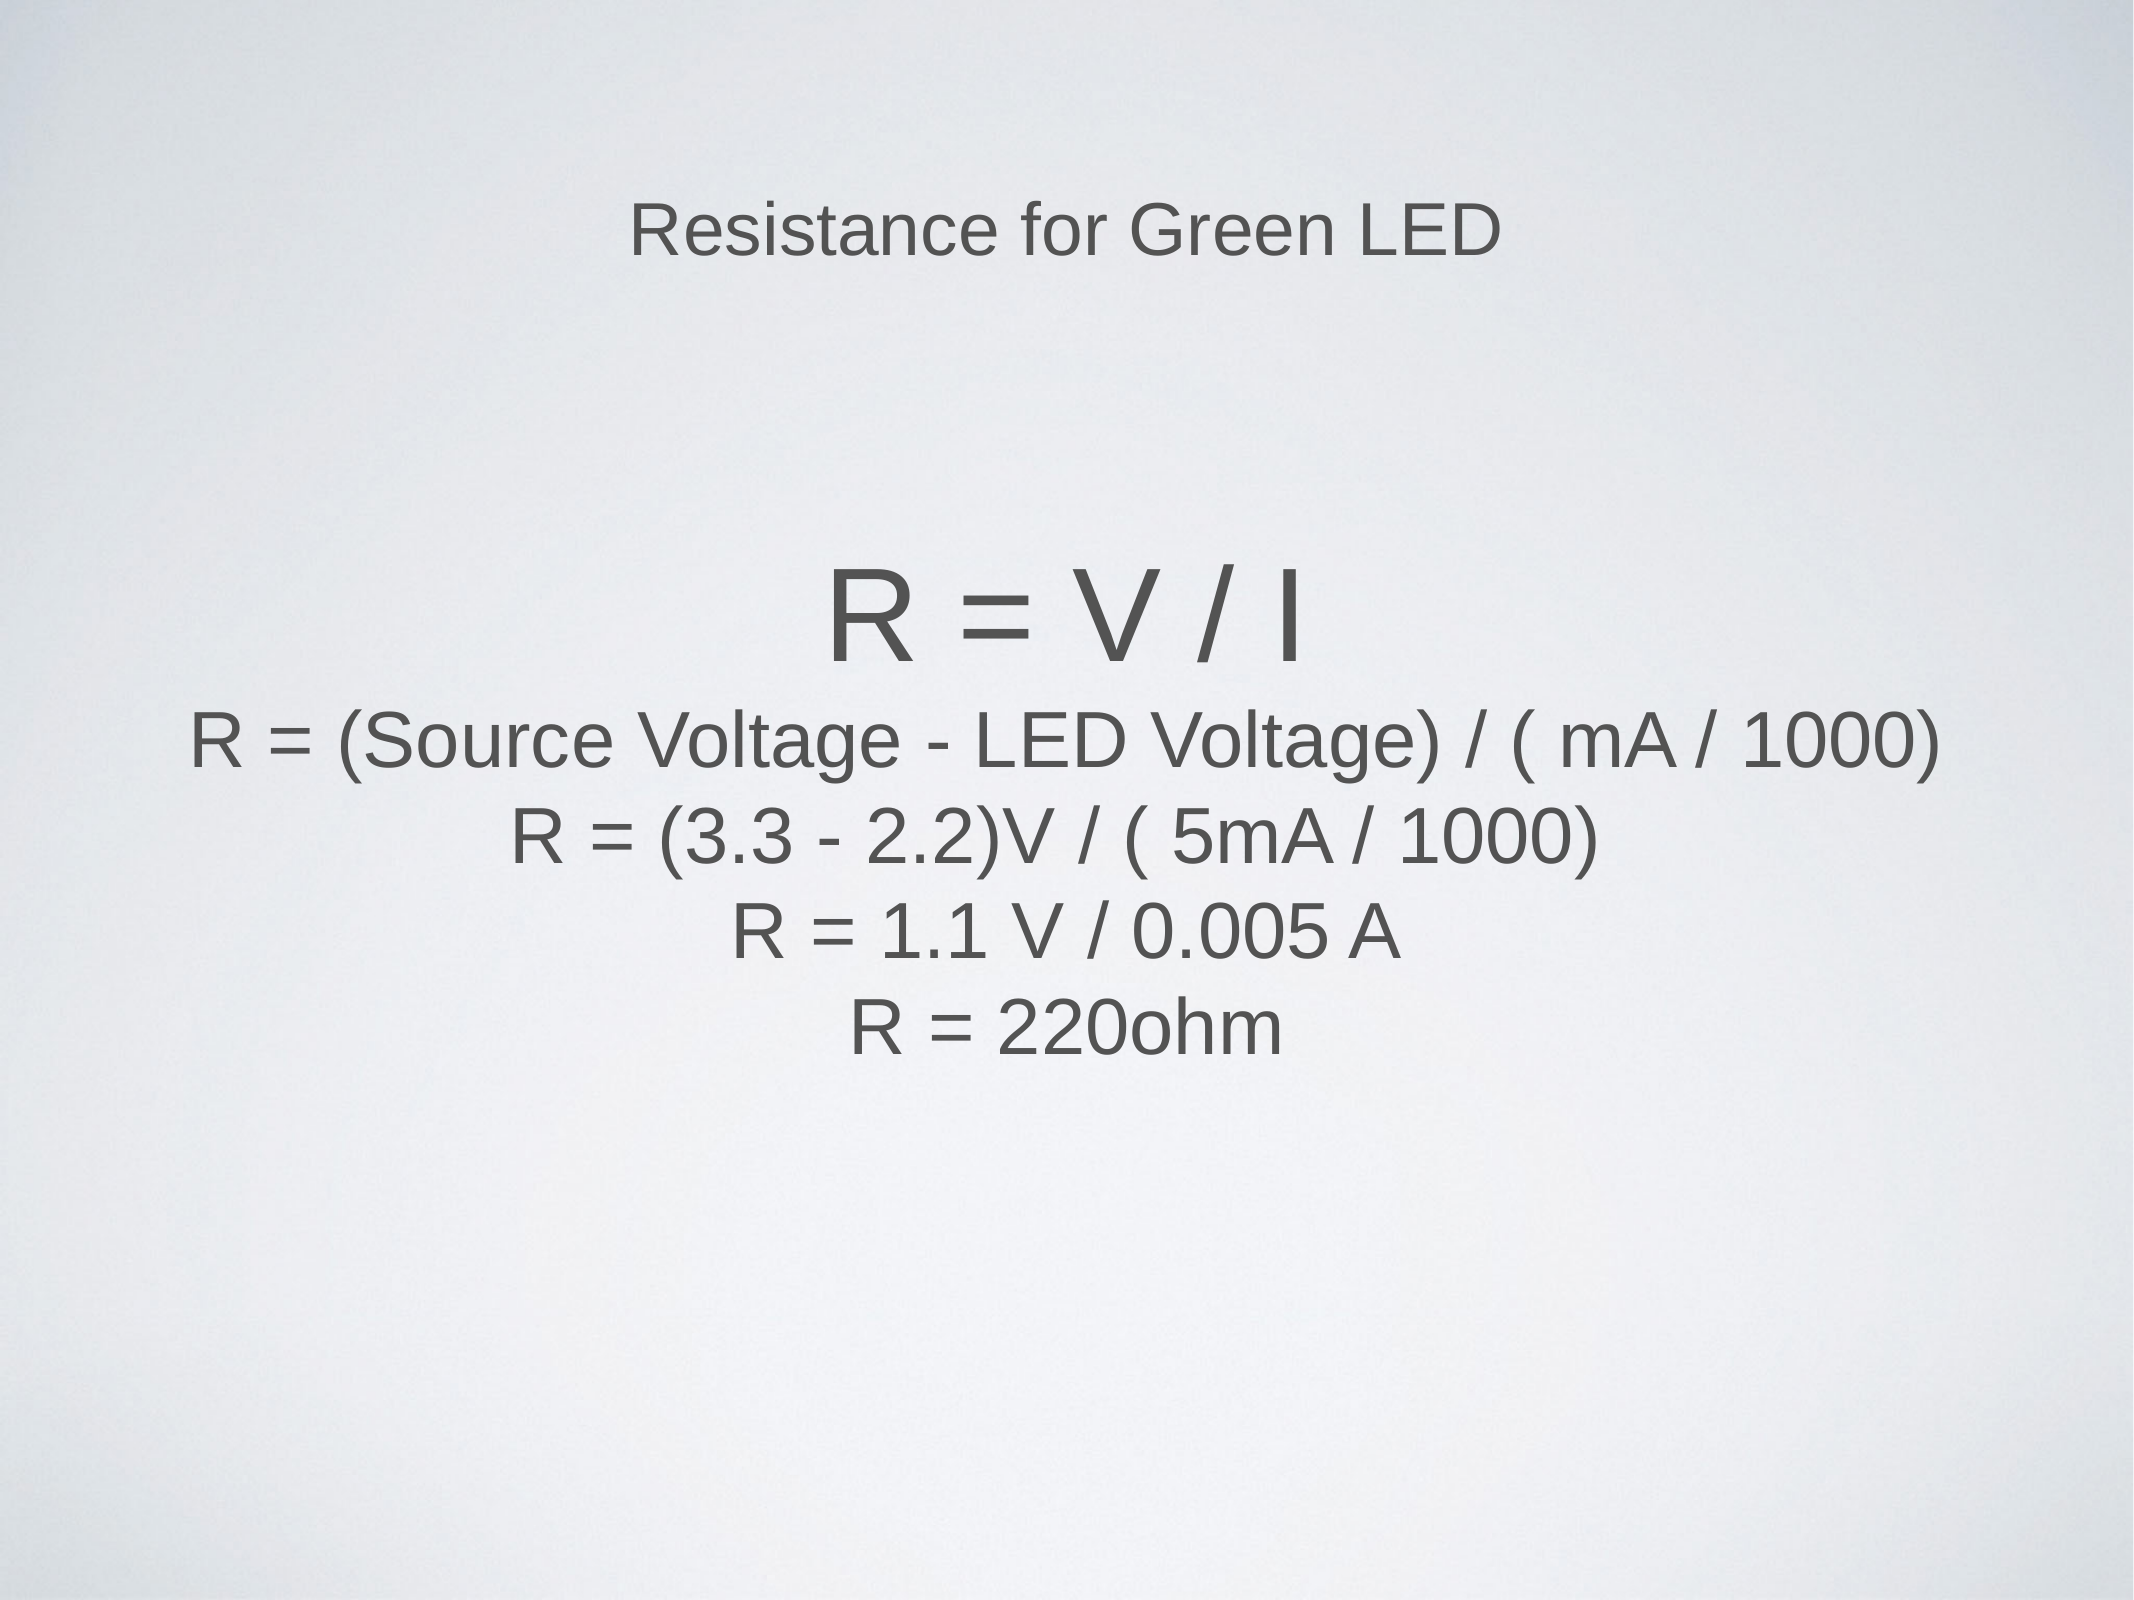

Resistance for Green LED
# R = V / I
R = (Source Voltage - LED Voltage) / ( mA / 1000)
R = (3.3 - 2.2)V / ( 5mA / 1000)
R = 1.1 V / 0.005 A
R = 220ohm